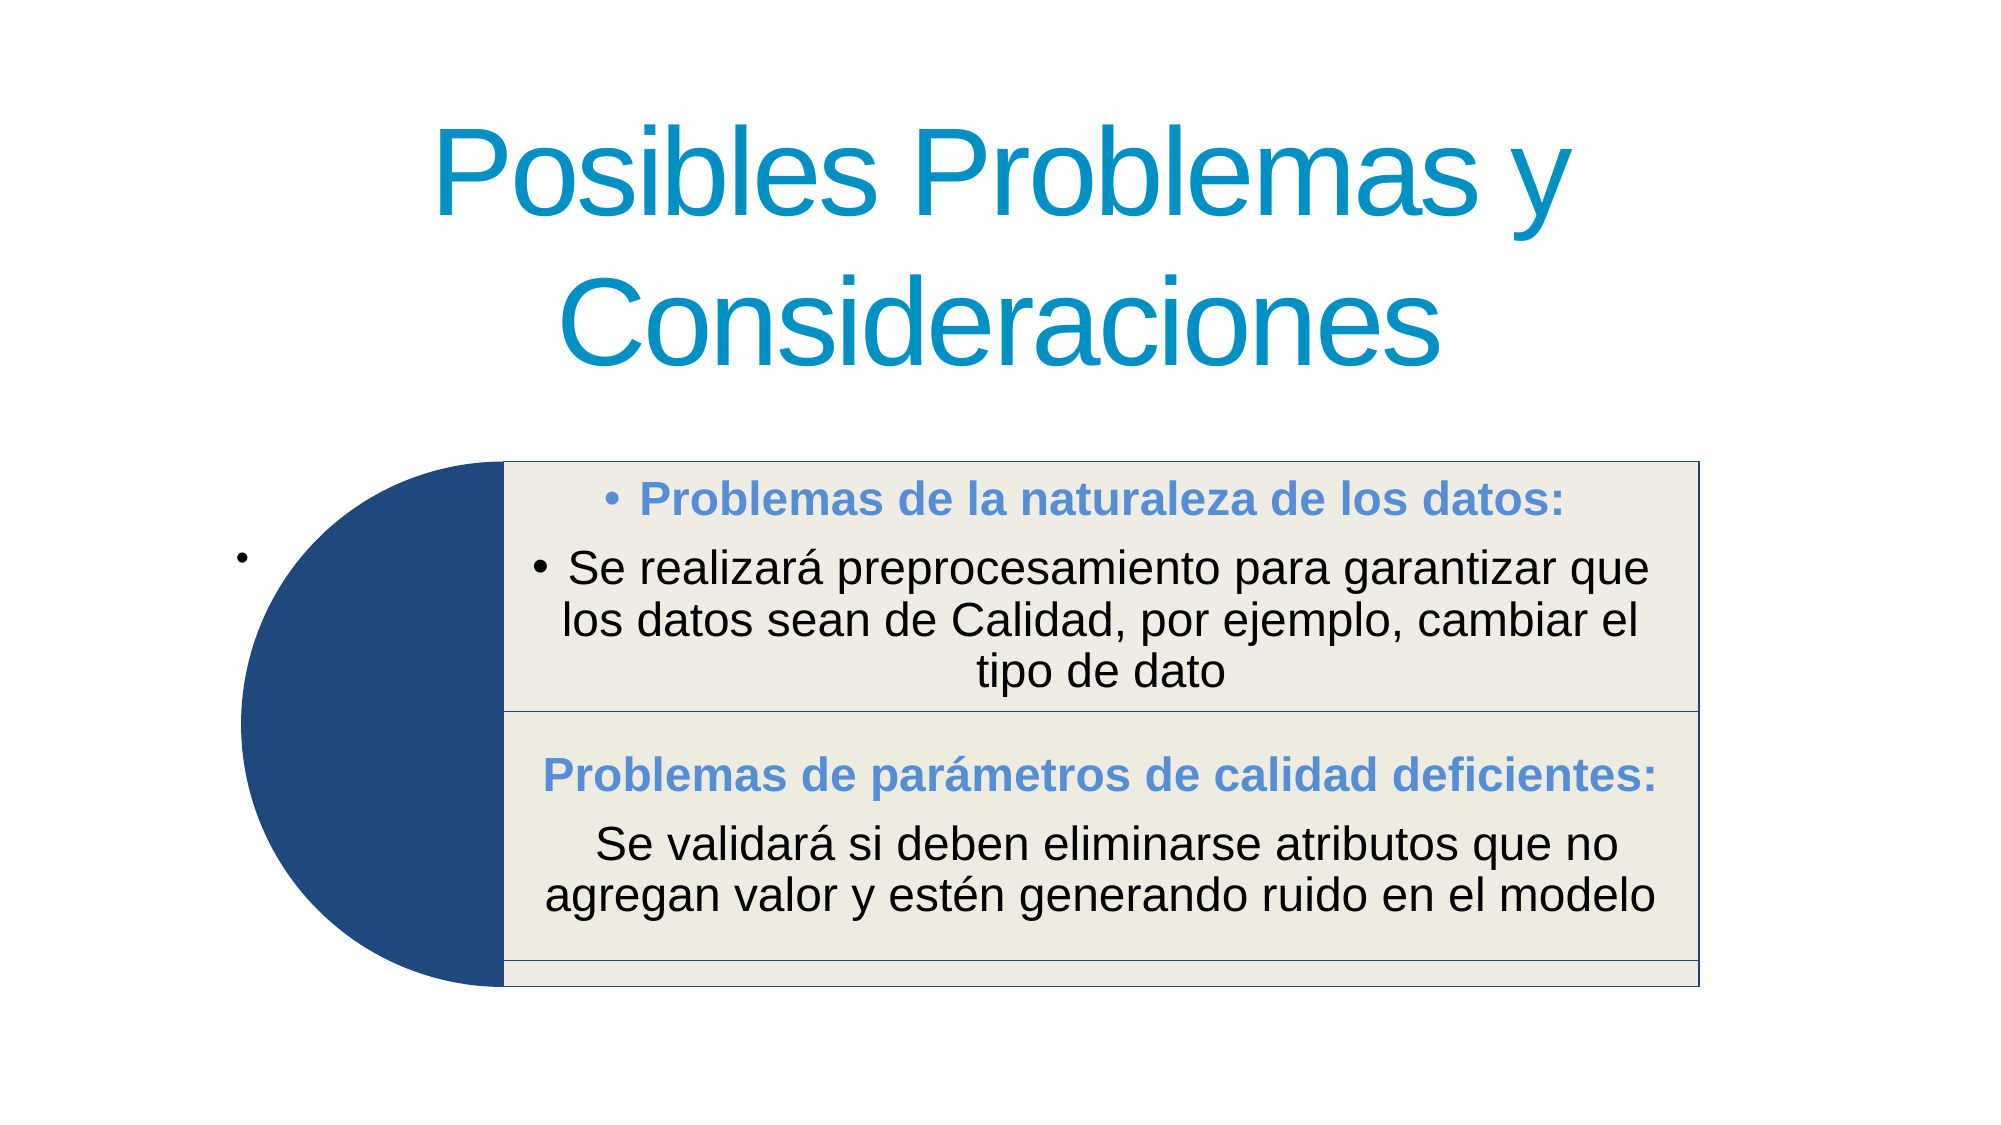

Posibles Problemas y Consideraciones

Problemas de la naturaleza de los datos:
Se realizará preprocesamiento para garantizar que los datos sean de Calidad, por ejemplo, cambiar el tipo de dato
Problemas de parámetros de calidad deficientes:
 Se validará si deben eliminarse atributos que no agregan valor y estén generando ruido en el modelo